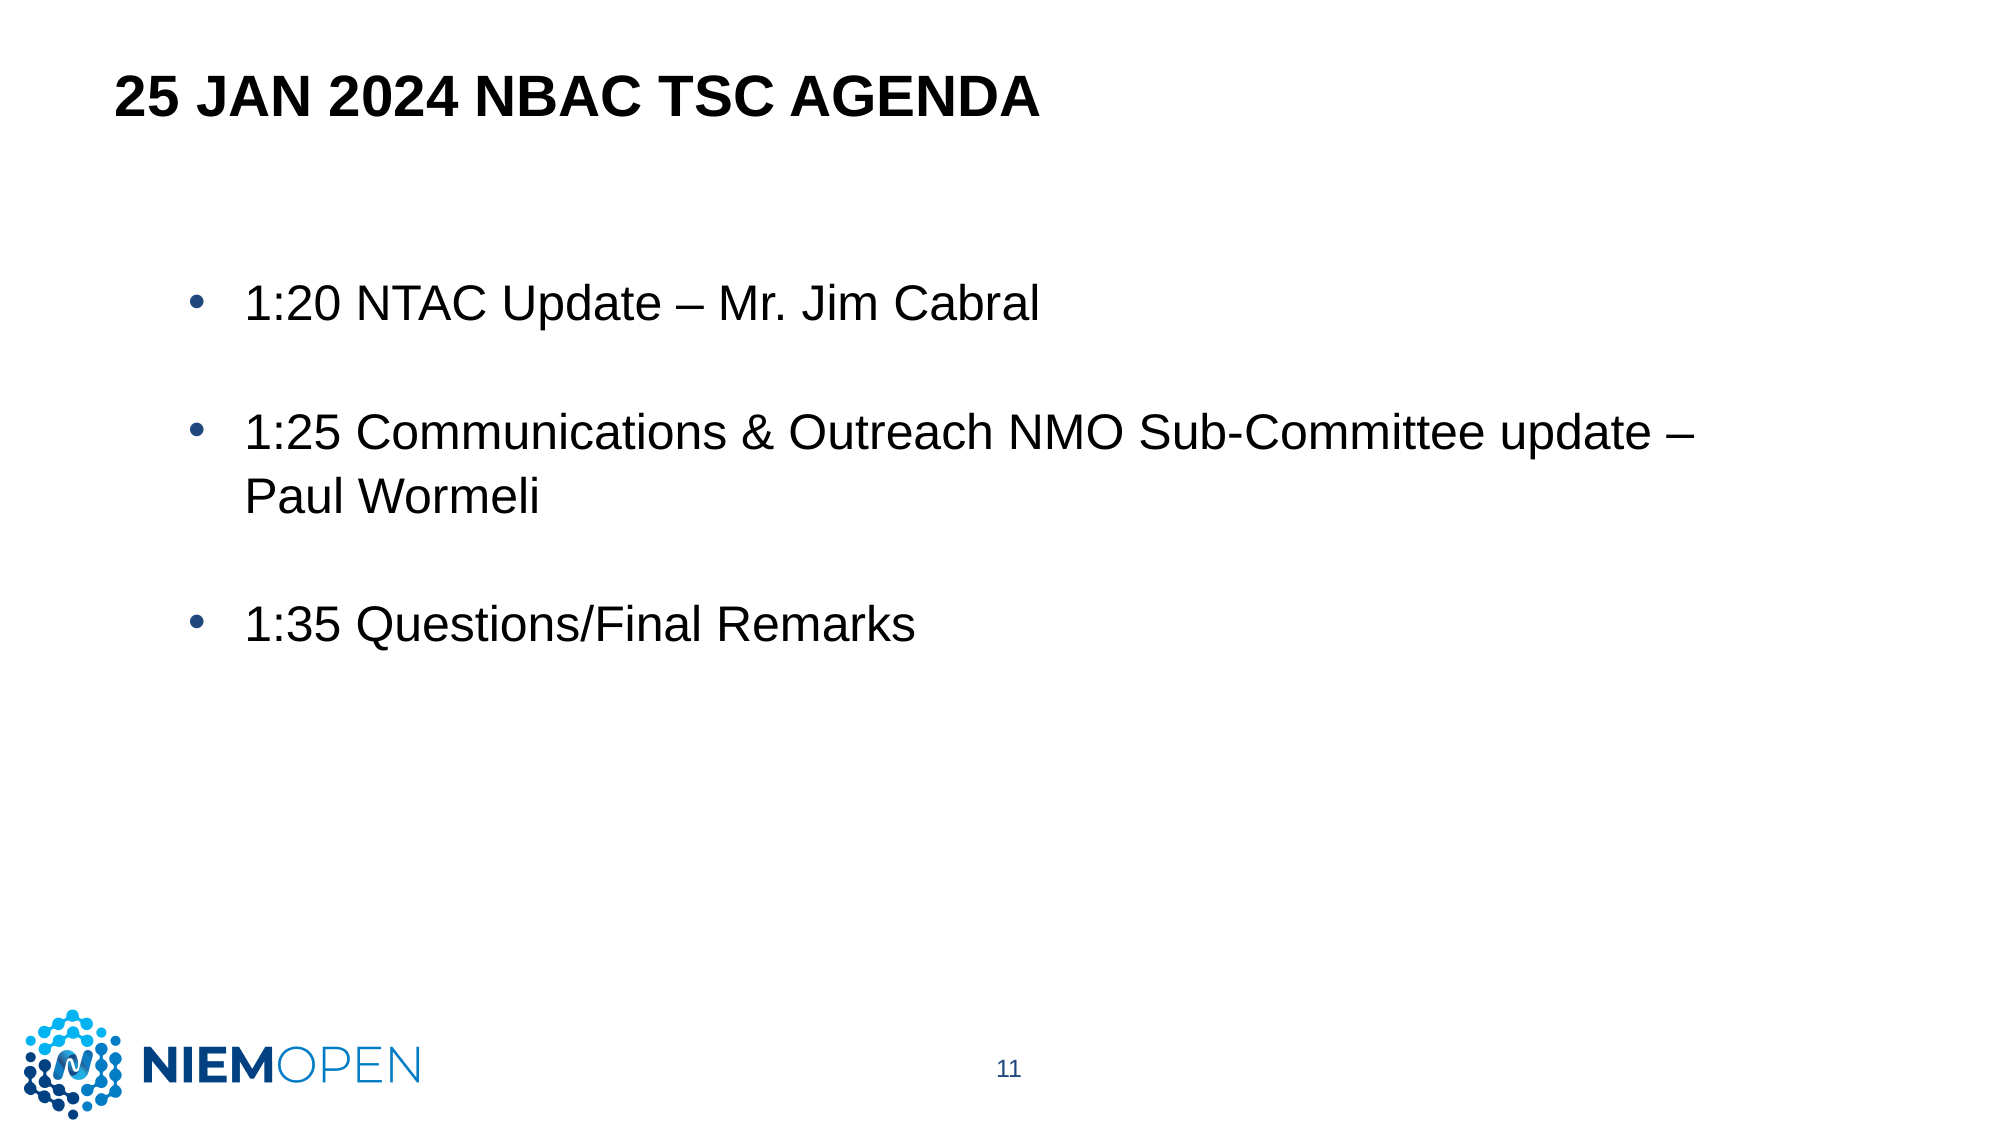

# 25 Jan 2024 NBAC TSC Agenda

1:20 NTAC Update – Mr. Jim Cabral
1:25 Communications & Outreach NMO Sub-Committee update – Paul Wormeli

1:35 Questions/Final Remarks

11